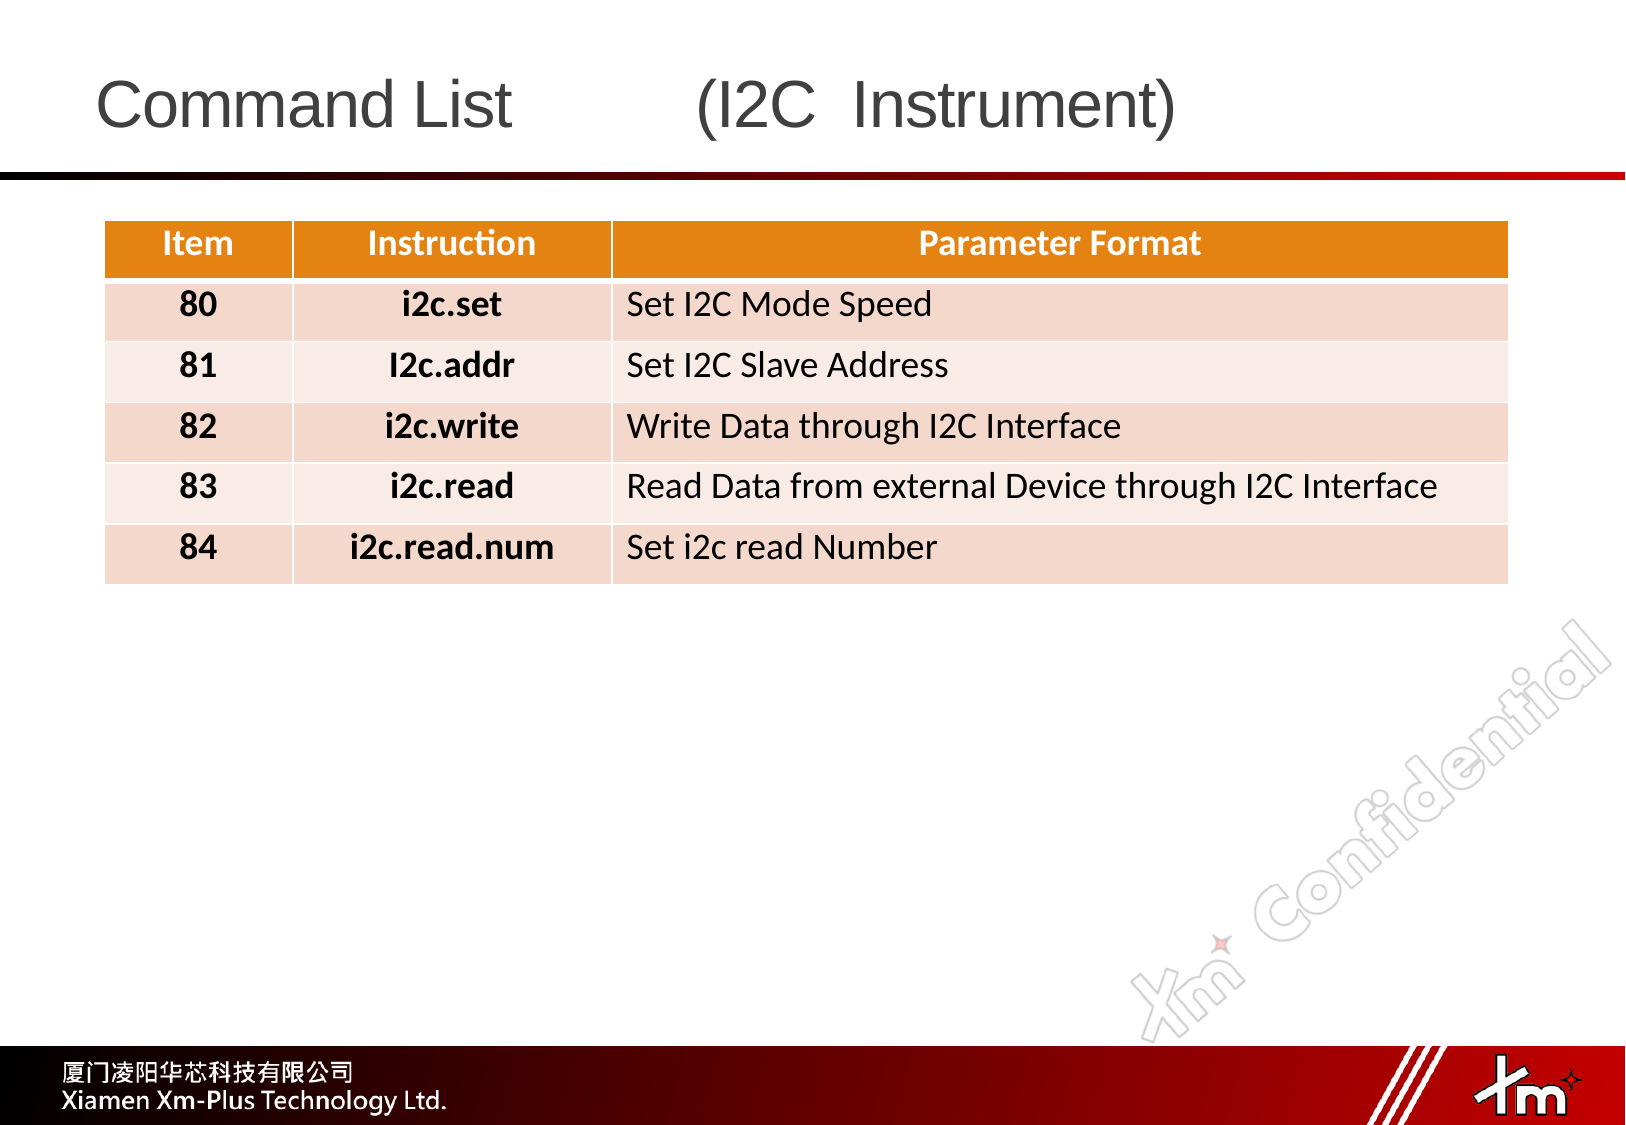

# Command List		(I2C  Instrument)
| Item | Instruction | Parameter Format |
| --- | --- | --- |
| 80 | i2c.set | Set I2C Mode Speed |
| 81 | I2c.addr | Set I2C Slave Address |
| 82 | i2c.write | Write Data through I2C Interface |
| 83 | i2c.read | Read Data from external Device through I2C Interface |
| 84 | i2c.read.num | Set i2c read Number |